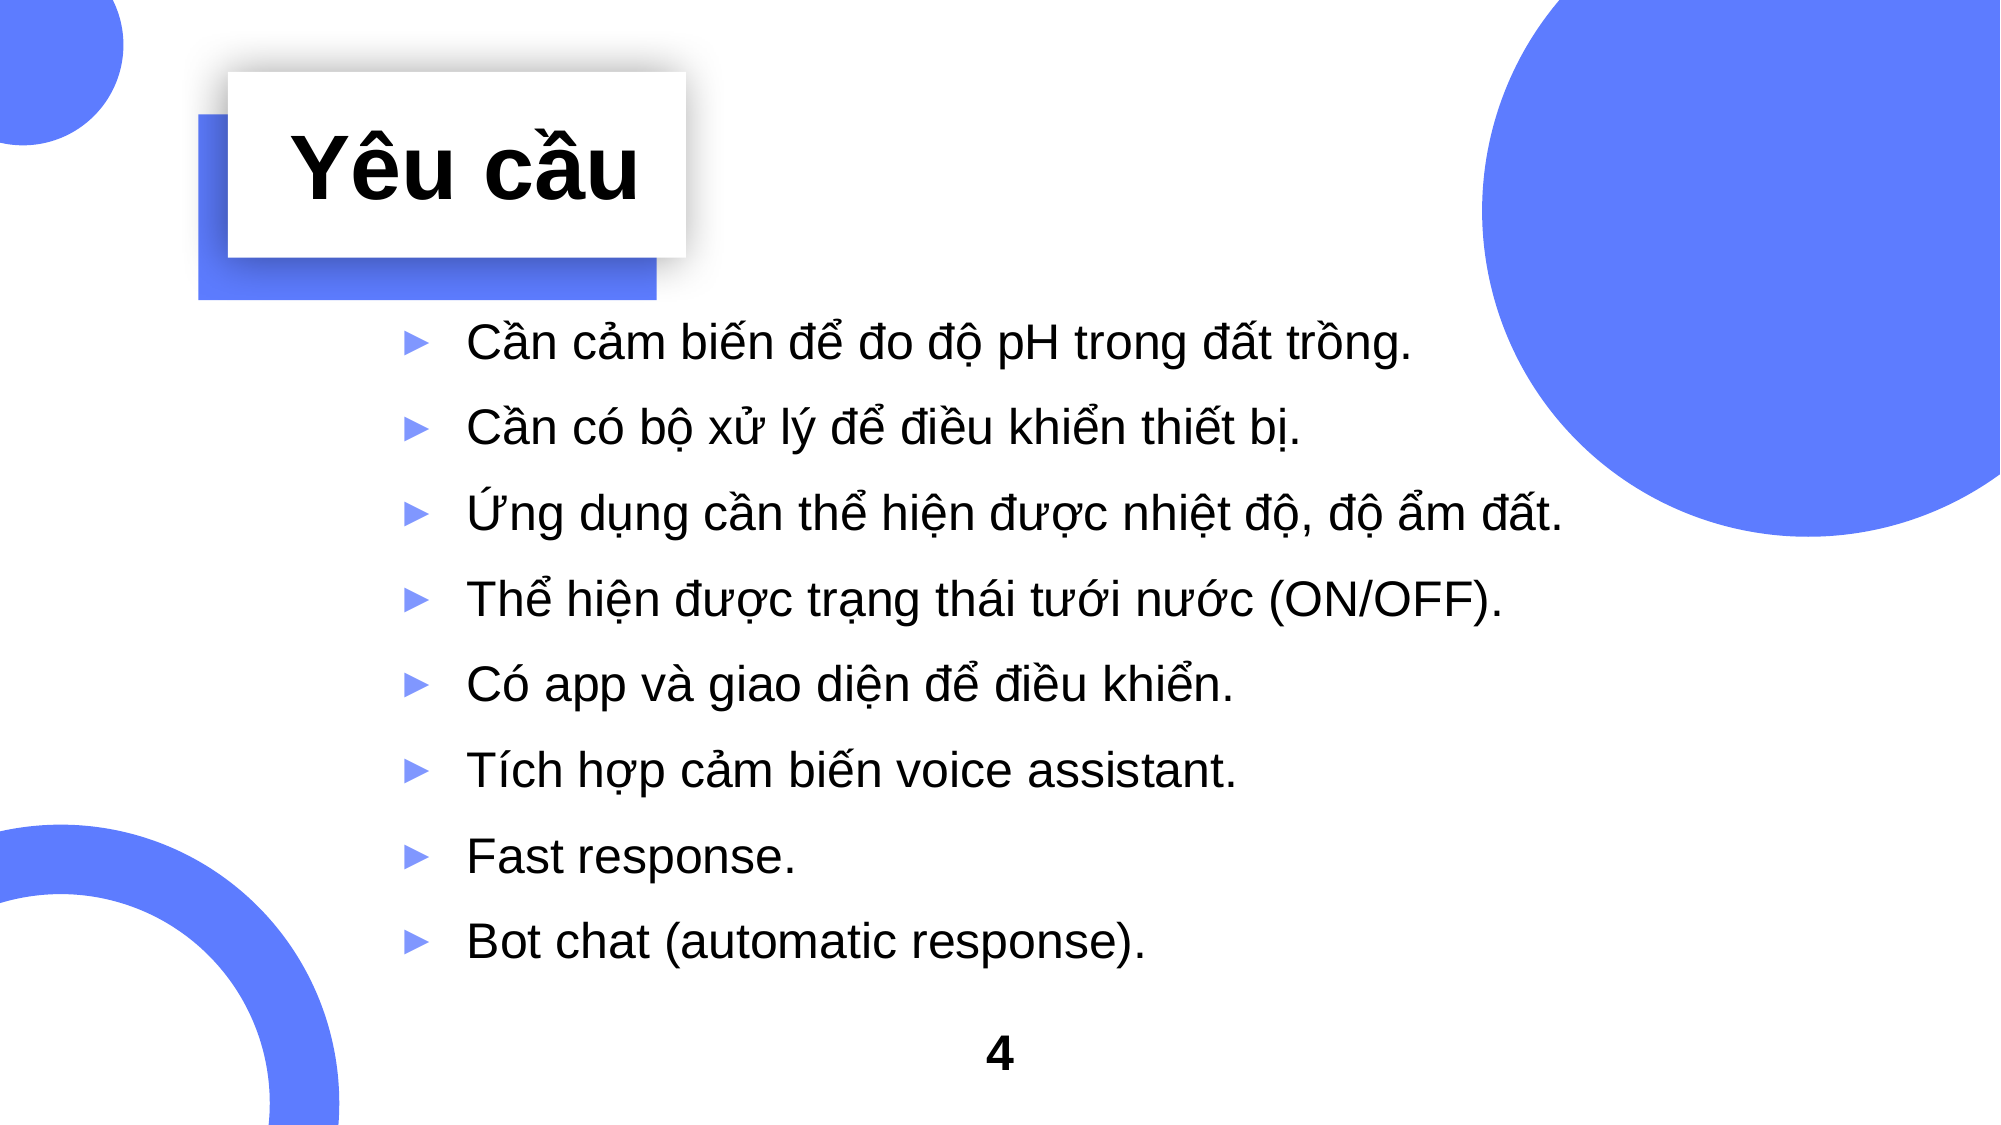

Yêu cầu

Cần cảm biến để đo độ pH trong đất trồng.
Cần có bộ xử lý để điều khiển thiết bị.
Ứng dụng cần thể hiện được nhiệt độ, độ ẩm đất.
Thể hiện được trạng thái tưới nước (ON/OFF).
Có app và giao diện để điều khiển.
Tích hợp cảm biến voice assistant.
Fast response.
Bot chat (automatic response).

4